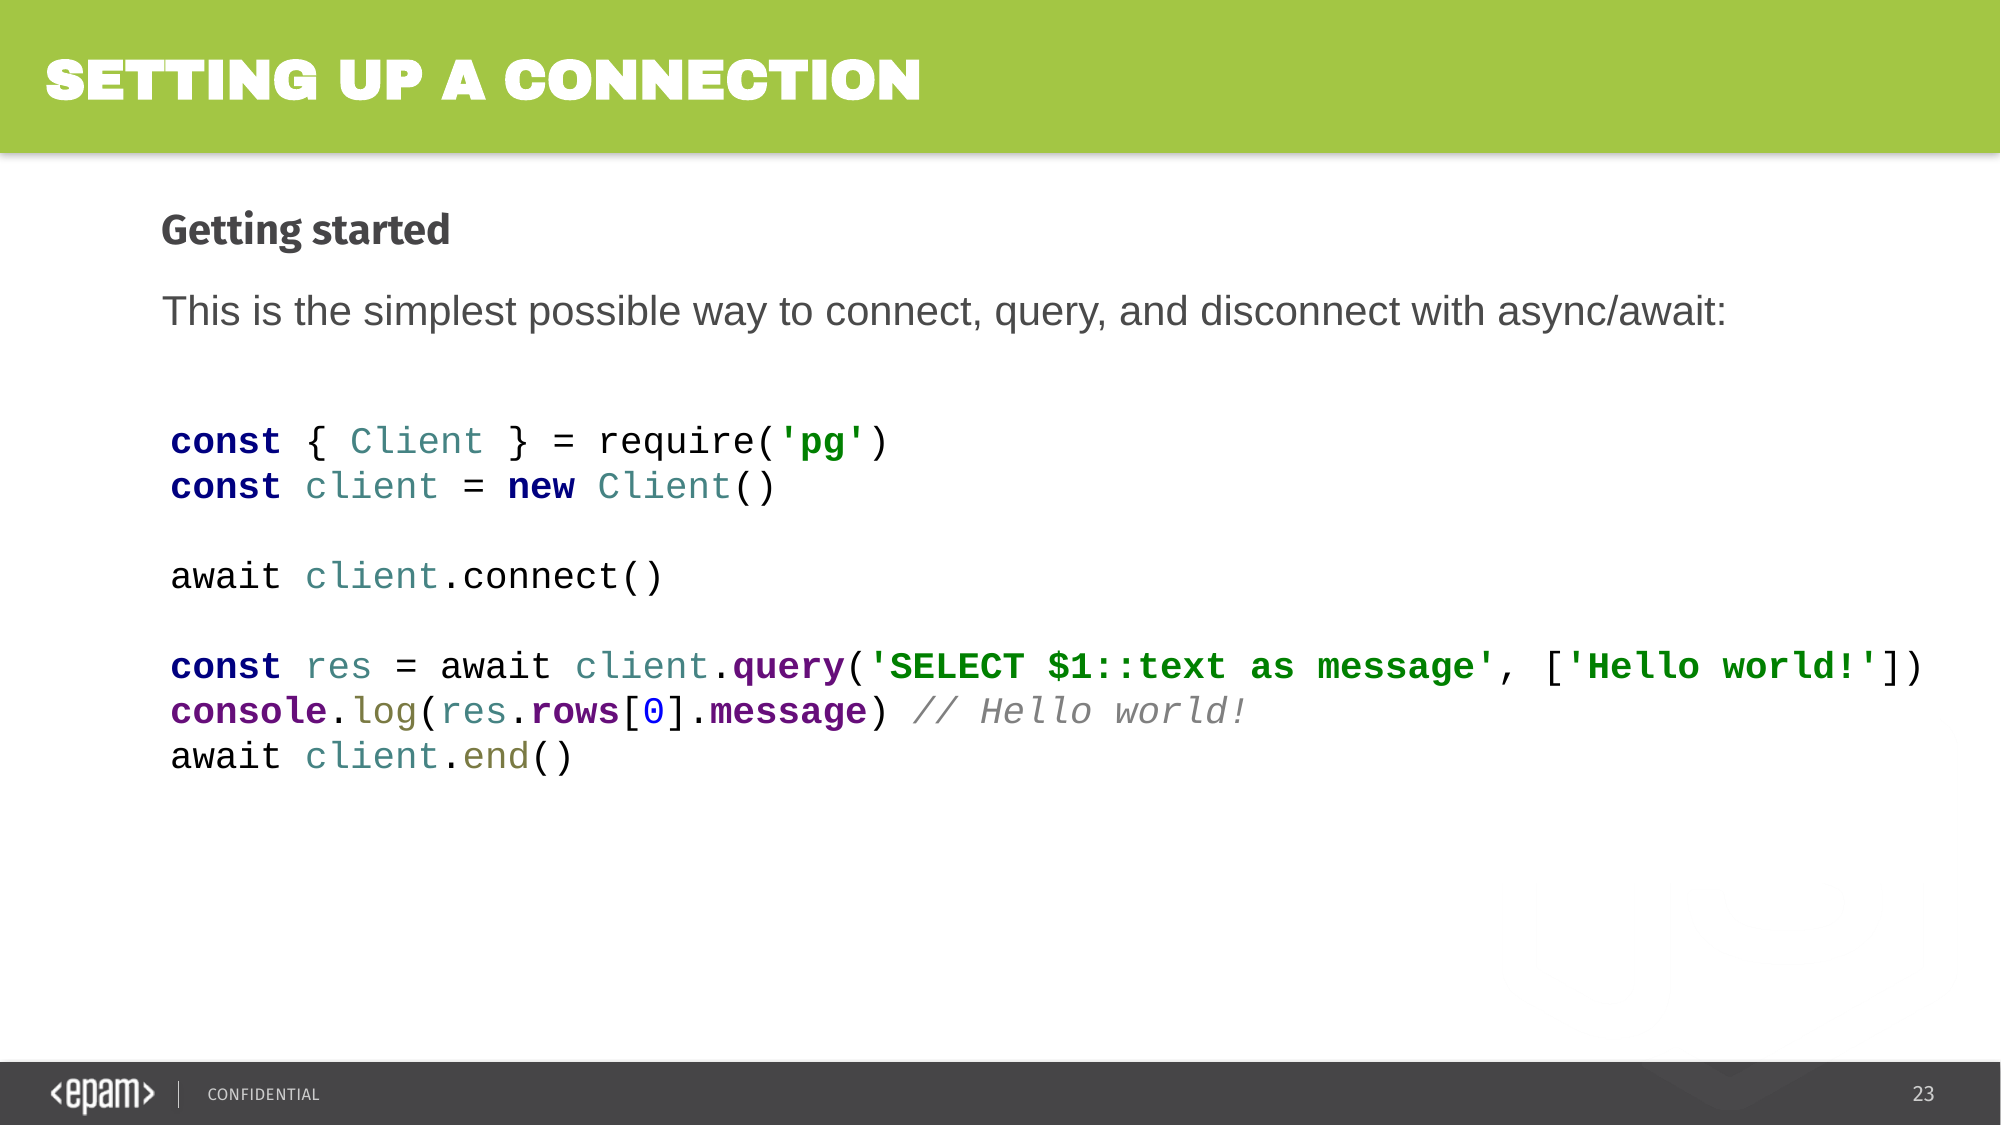

SETTING UP A CONNECTION
Getting started
This is the simplest possible way to connect, query, and disconnect with async/await:

const { Client } = require('pg')
const client = new Client()
await client.connect()
const res = await client.query('SELECT $1::text as message', ['Hello world!'])
console.log(res.rows[0].message) // Hello world!
await client.end()